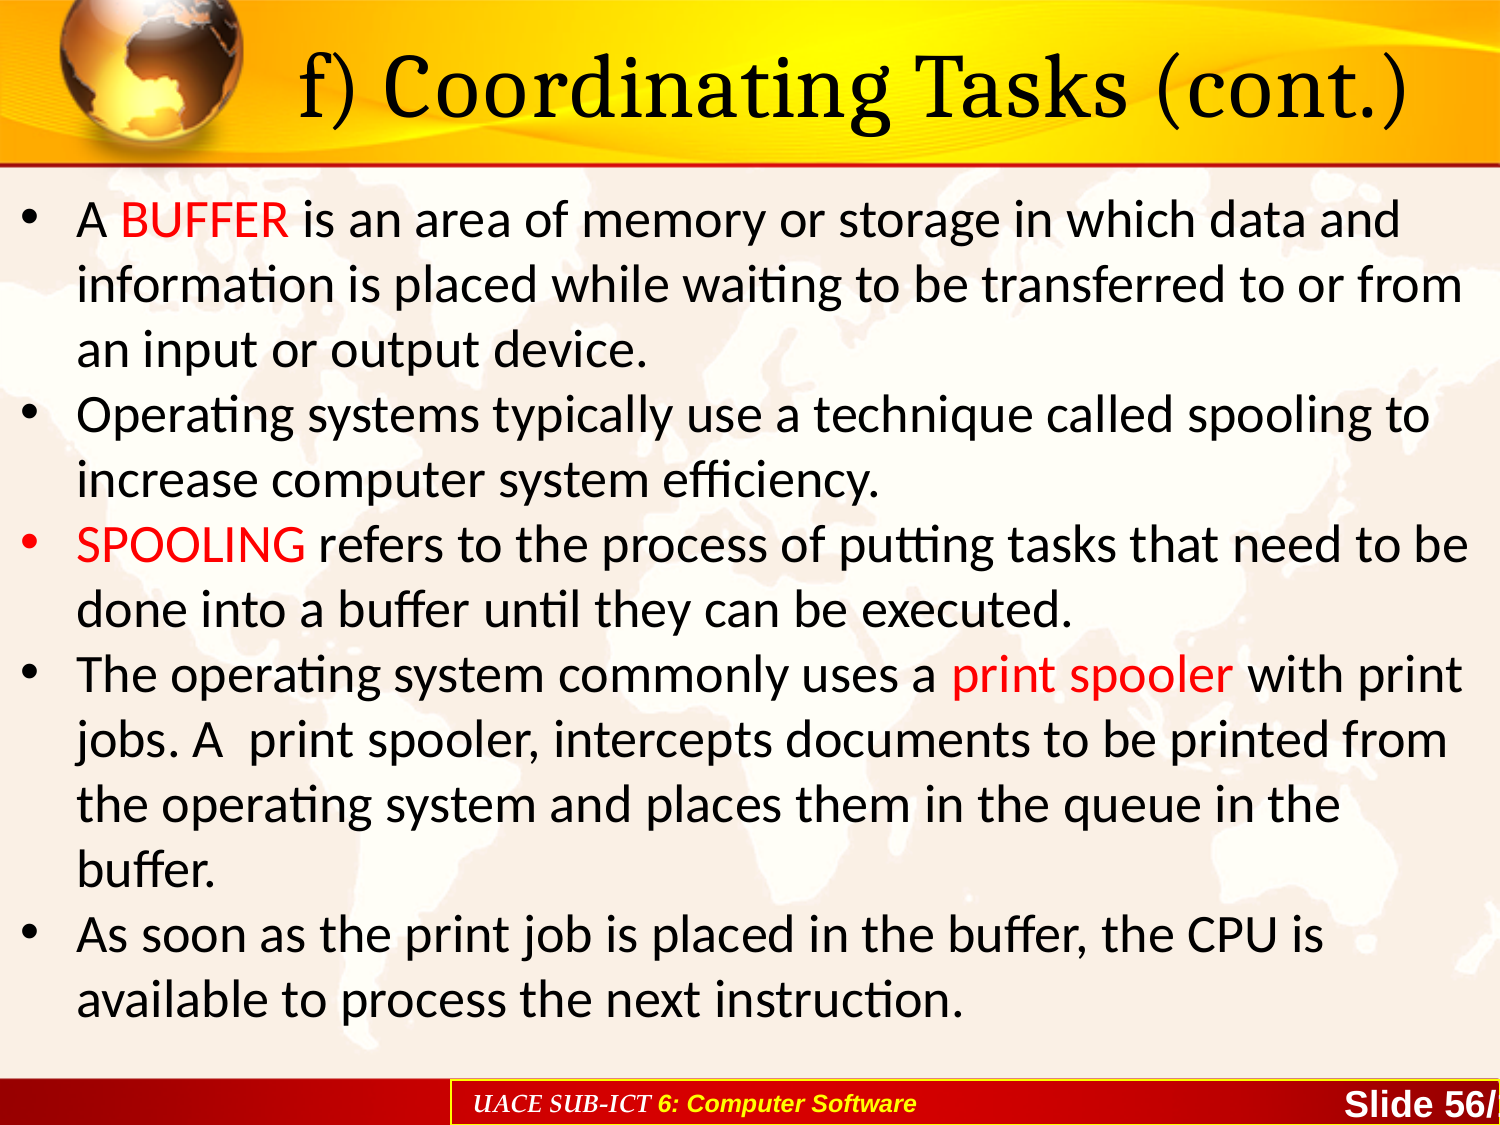

# f) Coordinating Tasks (cont.)
A BUFFER is an area of memory or storage in which data and information is placed while waiting to be transferred to or from an input or output device.
Operating systems typically use a technique called spooling to increase computer system efficiency.
SPOOLING refers to the process of putting tasks that need to be done into a buffer until they can be executed.
The operating system commonly uses a print spooler with print jobs. A  print spooler, intercepts documents to be printed from the operating system and places them in the queue in the buffer.
As soon as the print job is placed in the buffer, the CPU is available to process the next instruction.